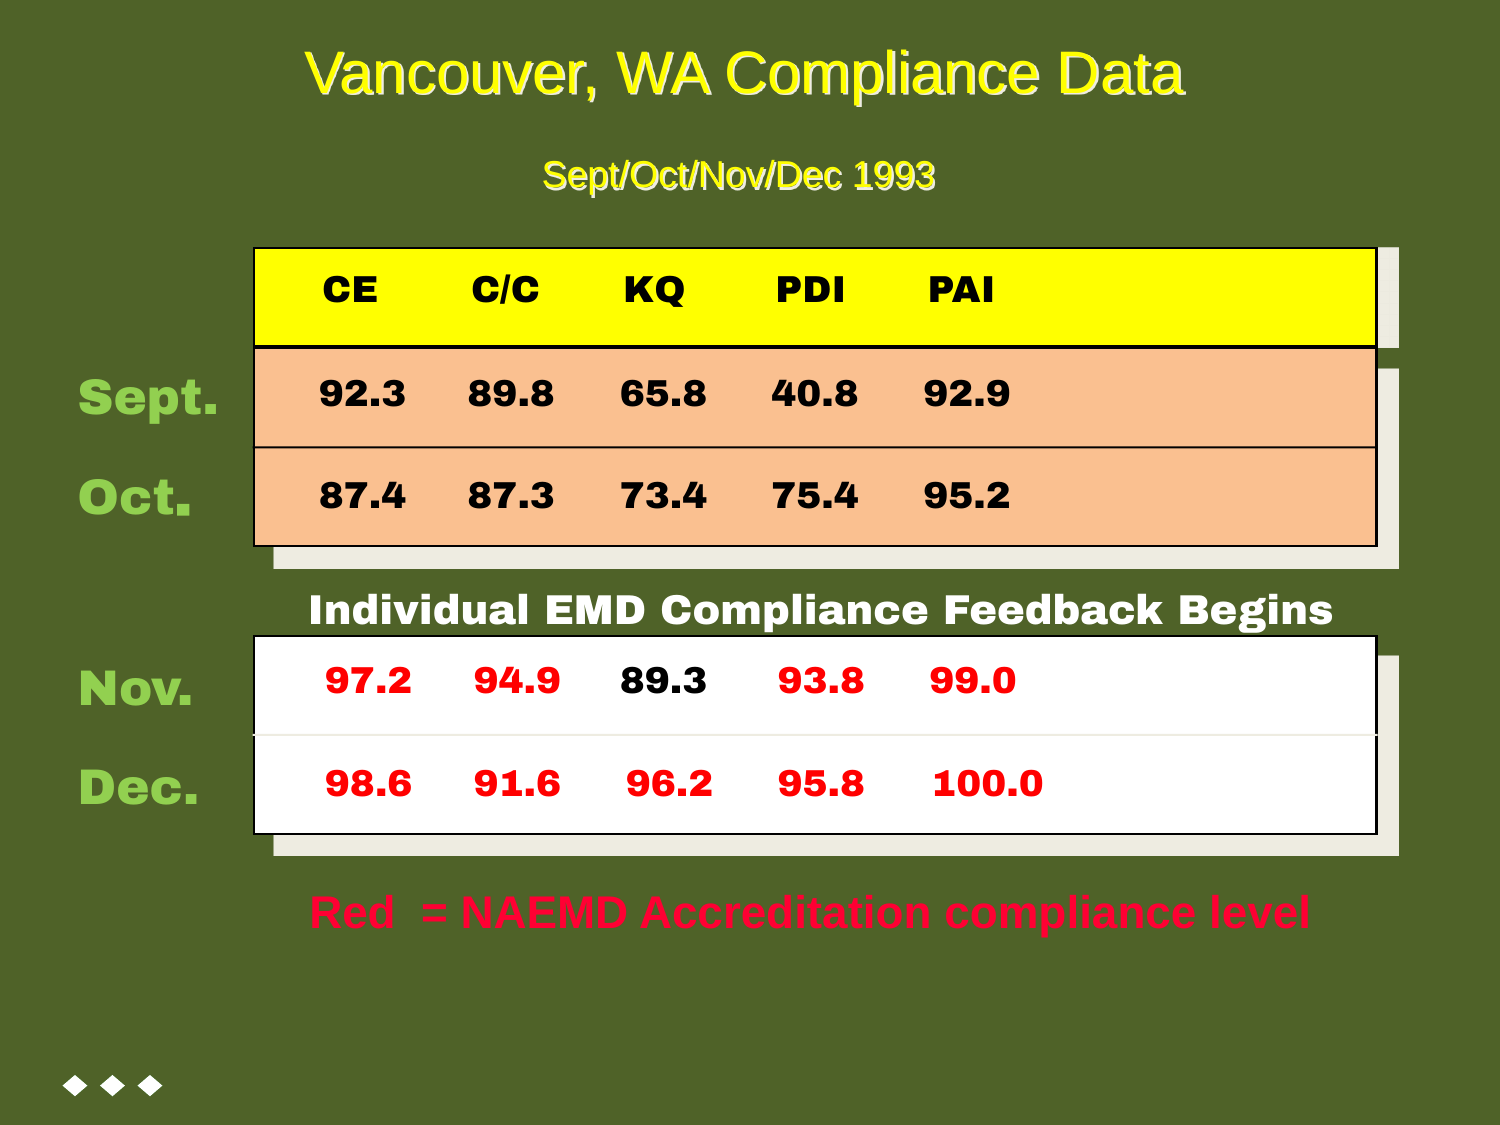

# Vancouver, WA Compliance Data Sept/Oct/Nov/Dec 1993

CE
C/C
KQ
PDI
PAI

Sept.
92.3
89.8
65.8
40.8
92.9

Oct.
87.4
87.3
73.4
75.4
95.2
Individual EMD Compliance Feedback Begins

Nov.
97.2
94.9
89.3
93.8
99.0

Dec.
98.6
91.6
96.2
95.8
100.0
Red  = NAEMD Accreditation compliance level